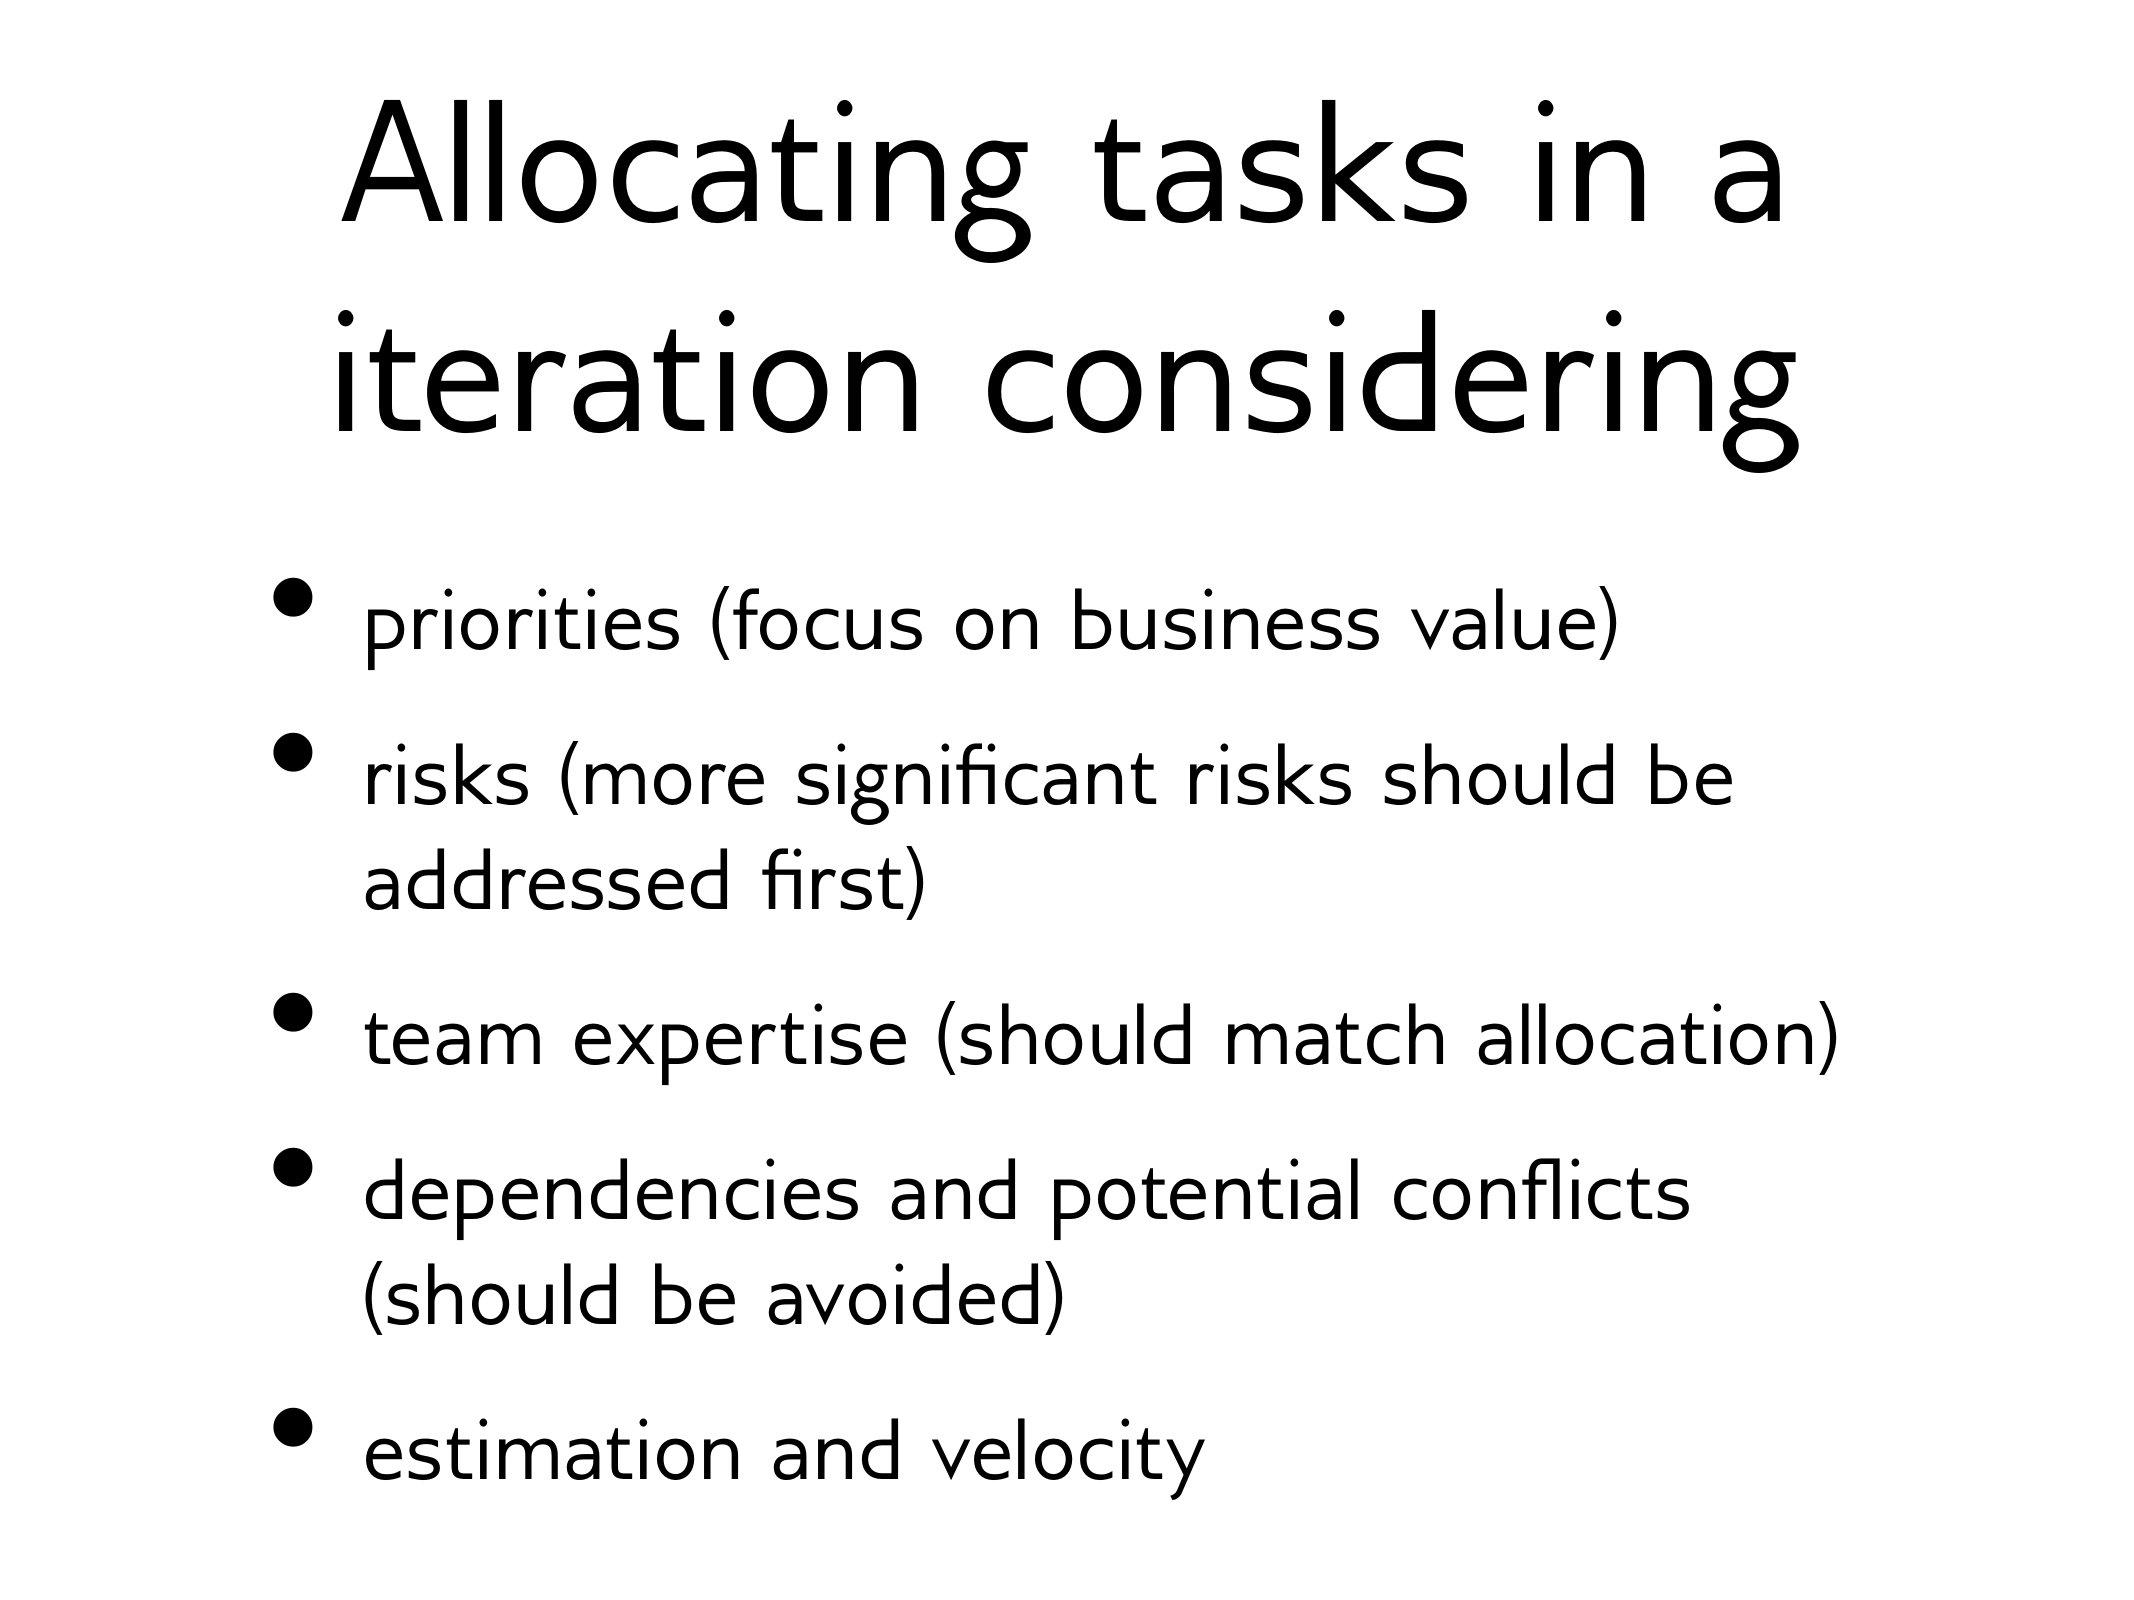

# Allocating tasks in a iteration considering
priorities (focus on business value)
risks (more significant risks should be addressed first)
team expertise (should match allocation)
dependencies and potential conflicts (should be avoided)
estimation and velocity